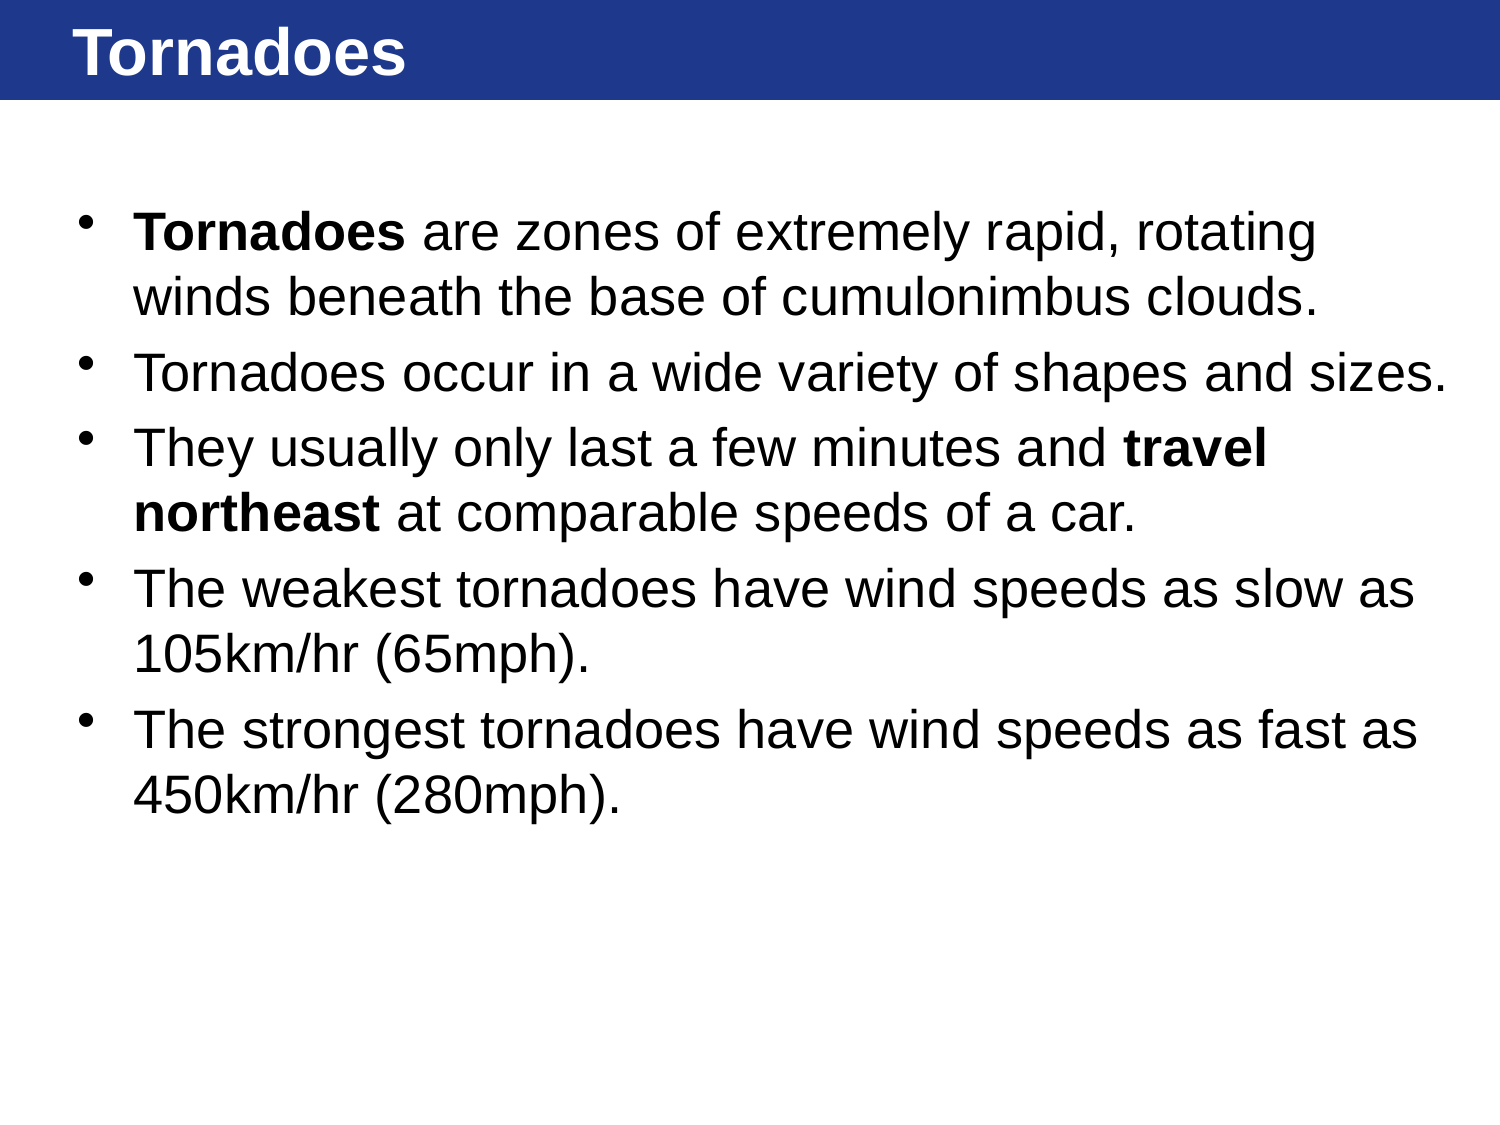

# Tornadoes
Tornadoes are zones of extremely rapid, rotating winds beneath the base of cumulonimbus clouds.
Tornadoes occur in a wide variety of shapes and sizes.
They usually only last a few minutes and travel northeast at comparable speeds of a car.
The weakest tornadoes have wind speeds as slow as 105km/hr (65mph).
The strongest tornadoes have wind speeds as fast as 450km/hr (280mph).